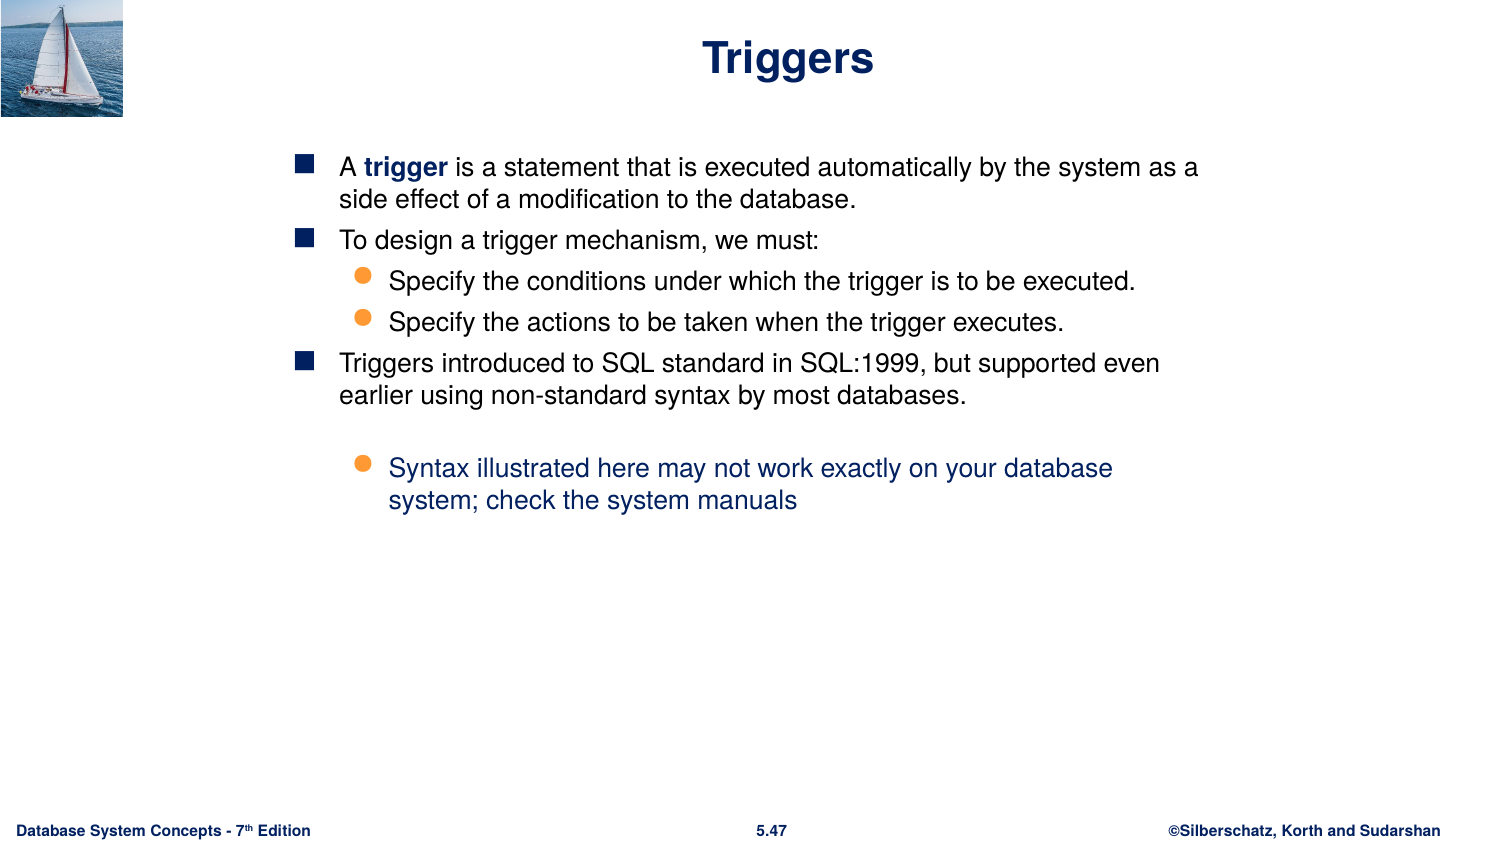

# Triggers
A trigger is a statement that is executed automatically by the system as a side effect of a modification to the database.
To design a trigger mechanism, we must:
Specify the conditions under which the trigger is to be executed.
Specify the actions to be taken when the trigger executes.
Triggers introduced to SQL standard in SQL:1999, but supported even earlier using non-standard syntax by most databases.
Syntax illustrated here may not work exactly on your database system; check the system manuals